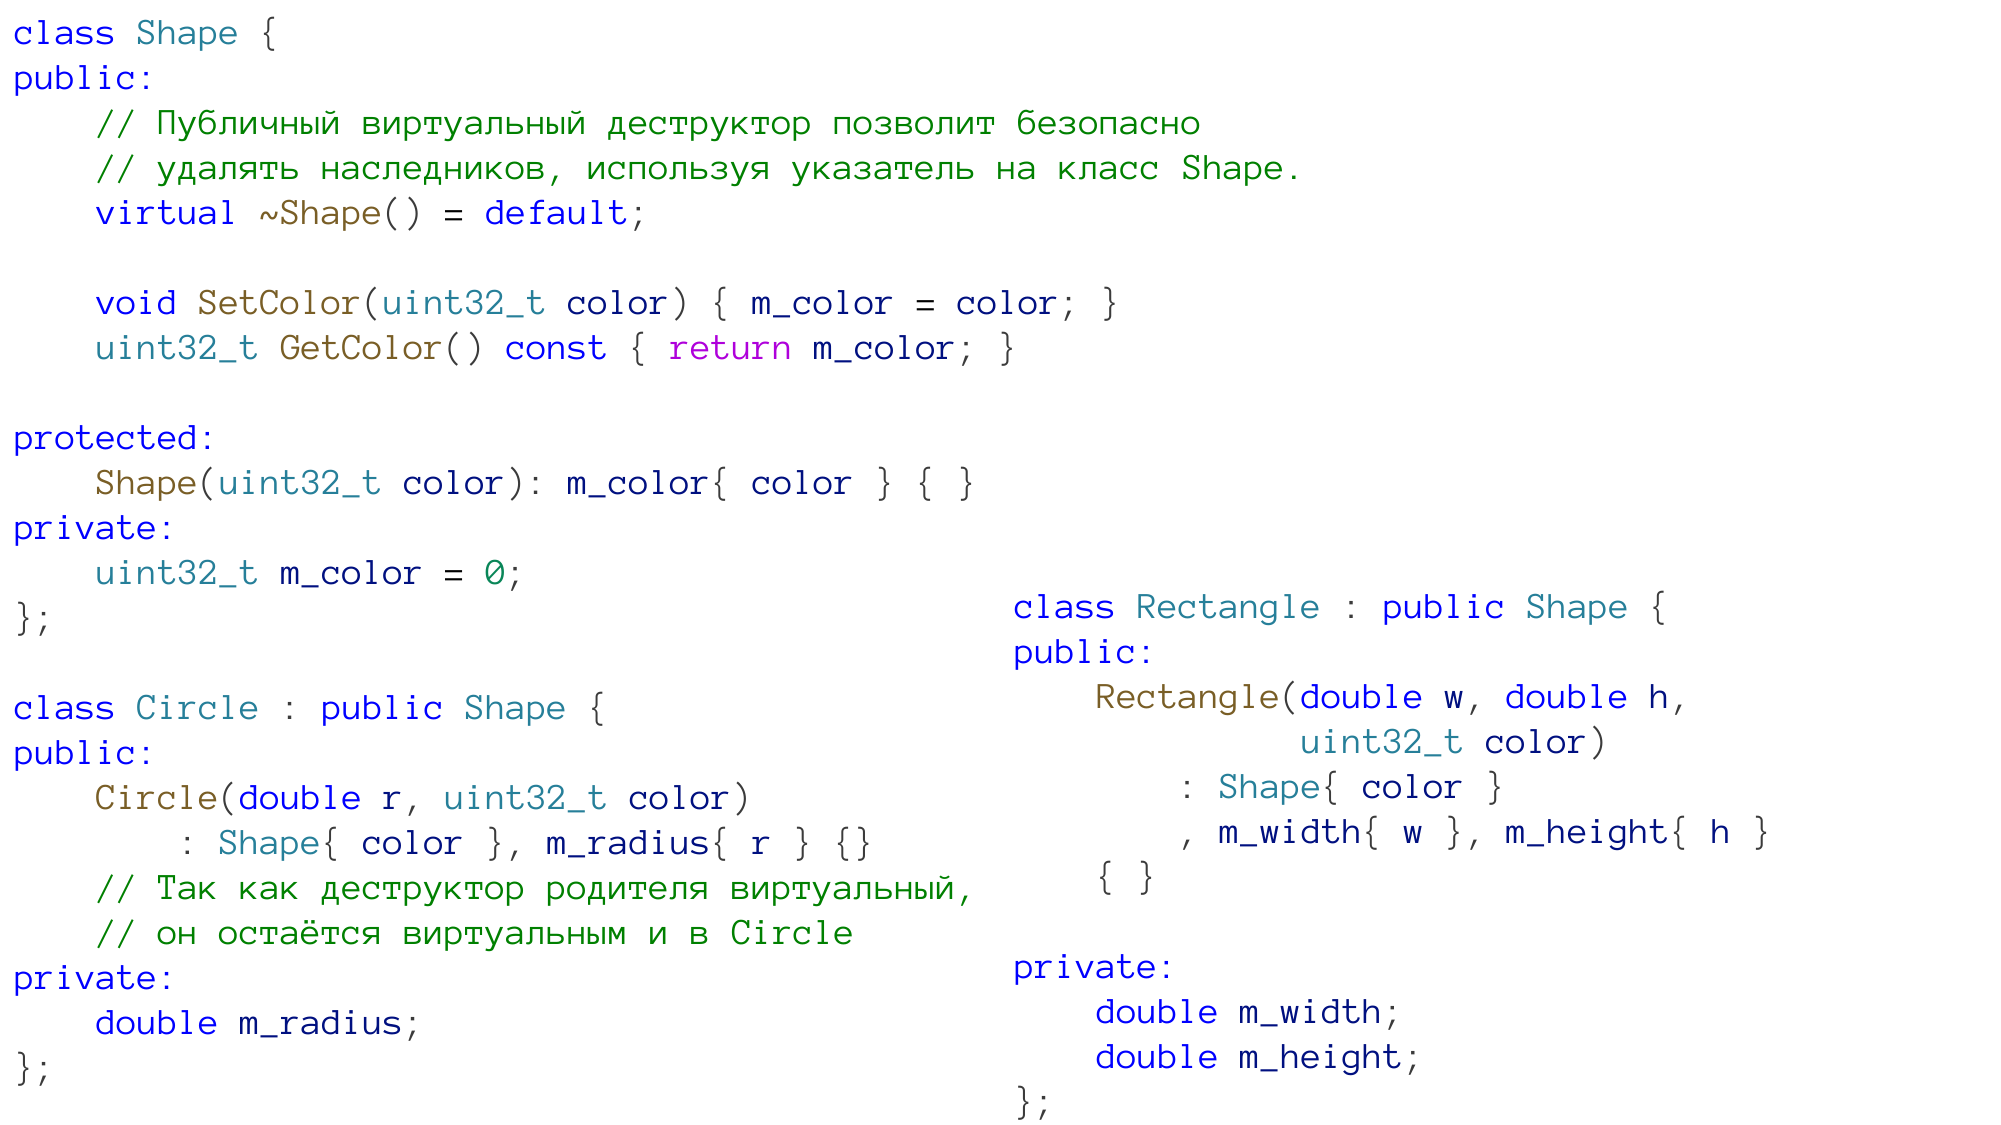

class Shape {
public:
    // Публичный виртуальный деструктор позволит безопасно
    // удалять наследников, используя указатель на класс Shape.
    virtual ~Shape() = default;
    void SetColor(uint32_t color) { m_color = color; }
    uint32_t GetColor() const { return m_color; }
protected:
    Shape(uint32_t color): m_color{ color } { }
private:
    uint32_t m_color = 0;
};
class Circle : public Shape {
public:
    Circle(double r, uint32_t color)
        : Shape{ color }, m_radius{ r } {}
    // Так как деструктор родителя виртуальный,
    // он остаётся виртуальным и в Circle
private:
    double m_radius;
};
class Rectangle : public Shape {
public:
    Rectangle(double w, double h,
              uint32_t color)
        : Shape{ color }
        , m_width{ w }, m_height{ h }
    { }
private:
    double m_width;
    double m_height;
};